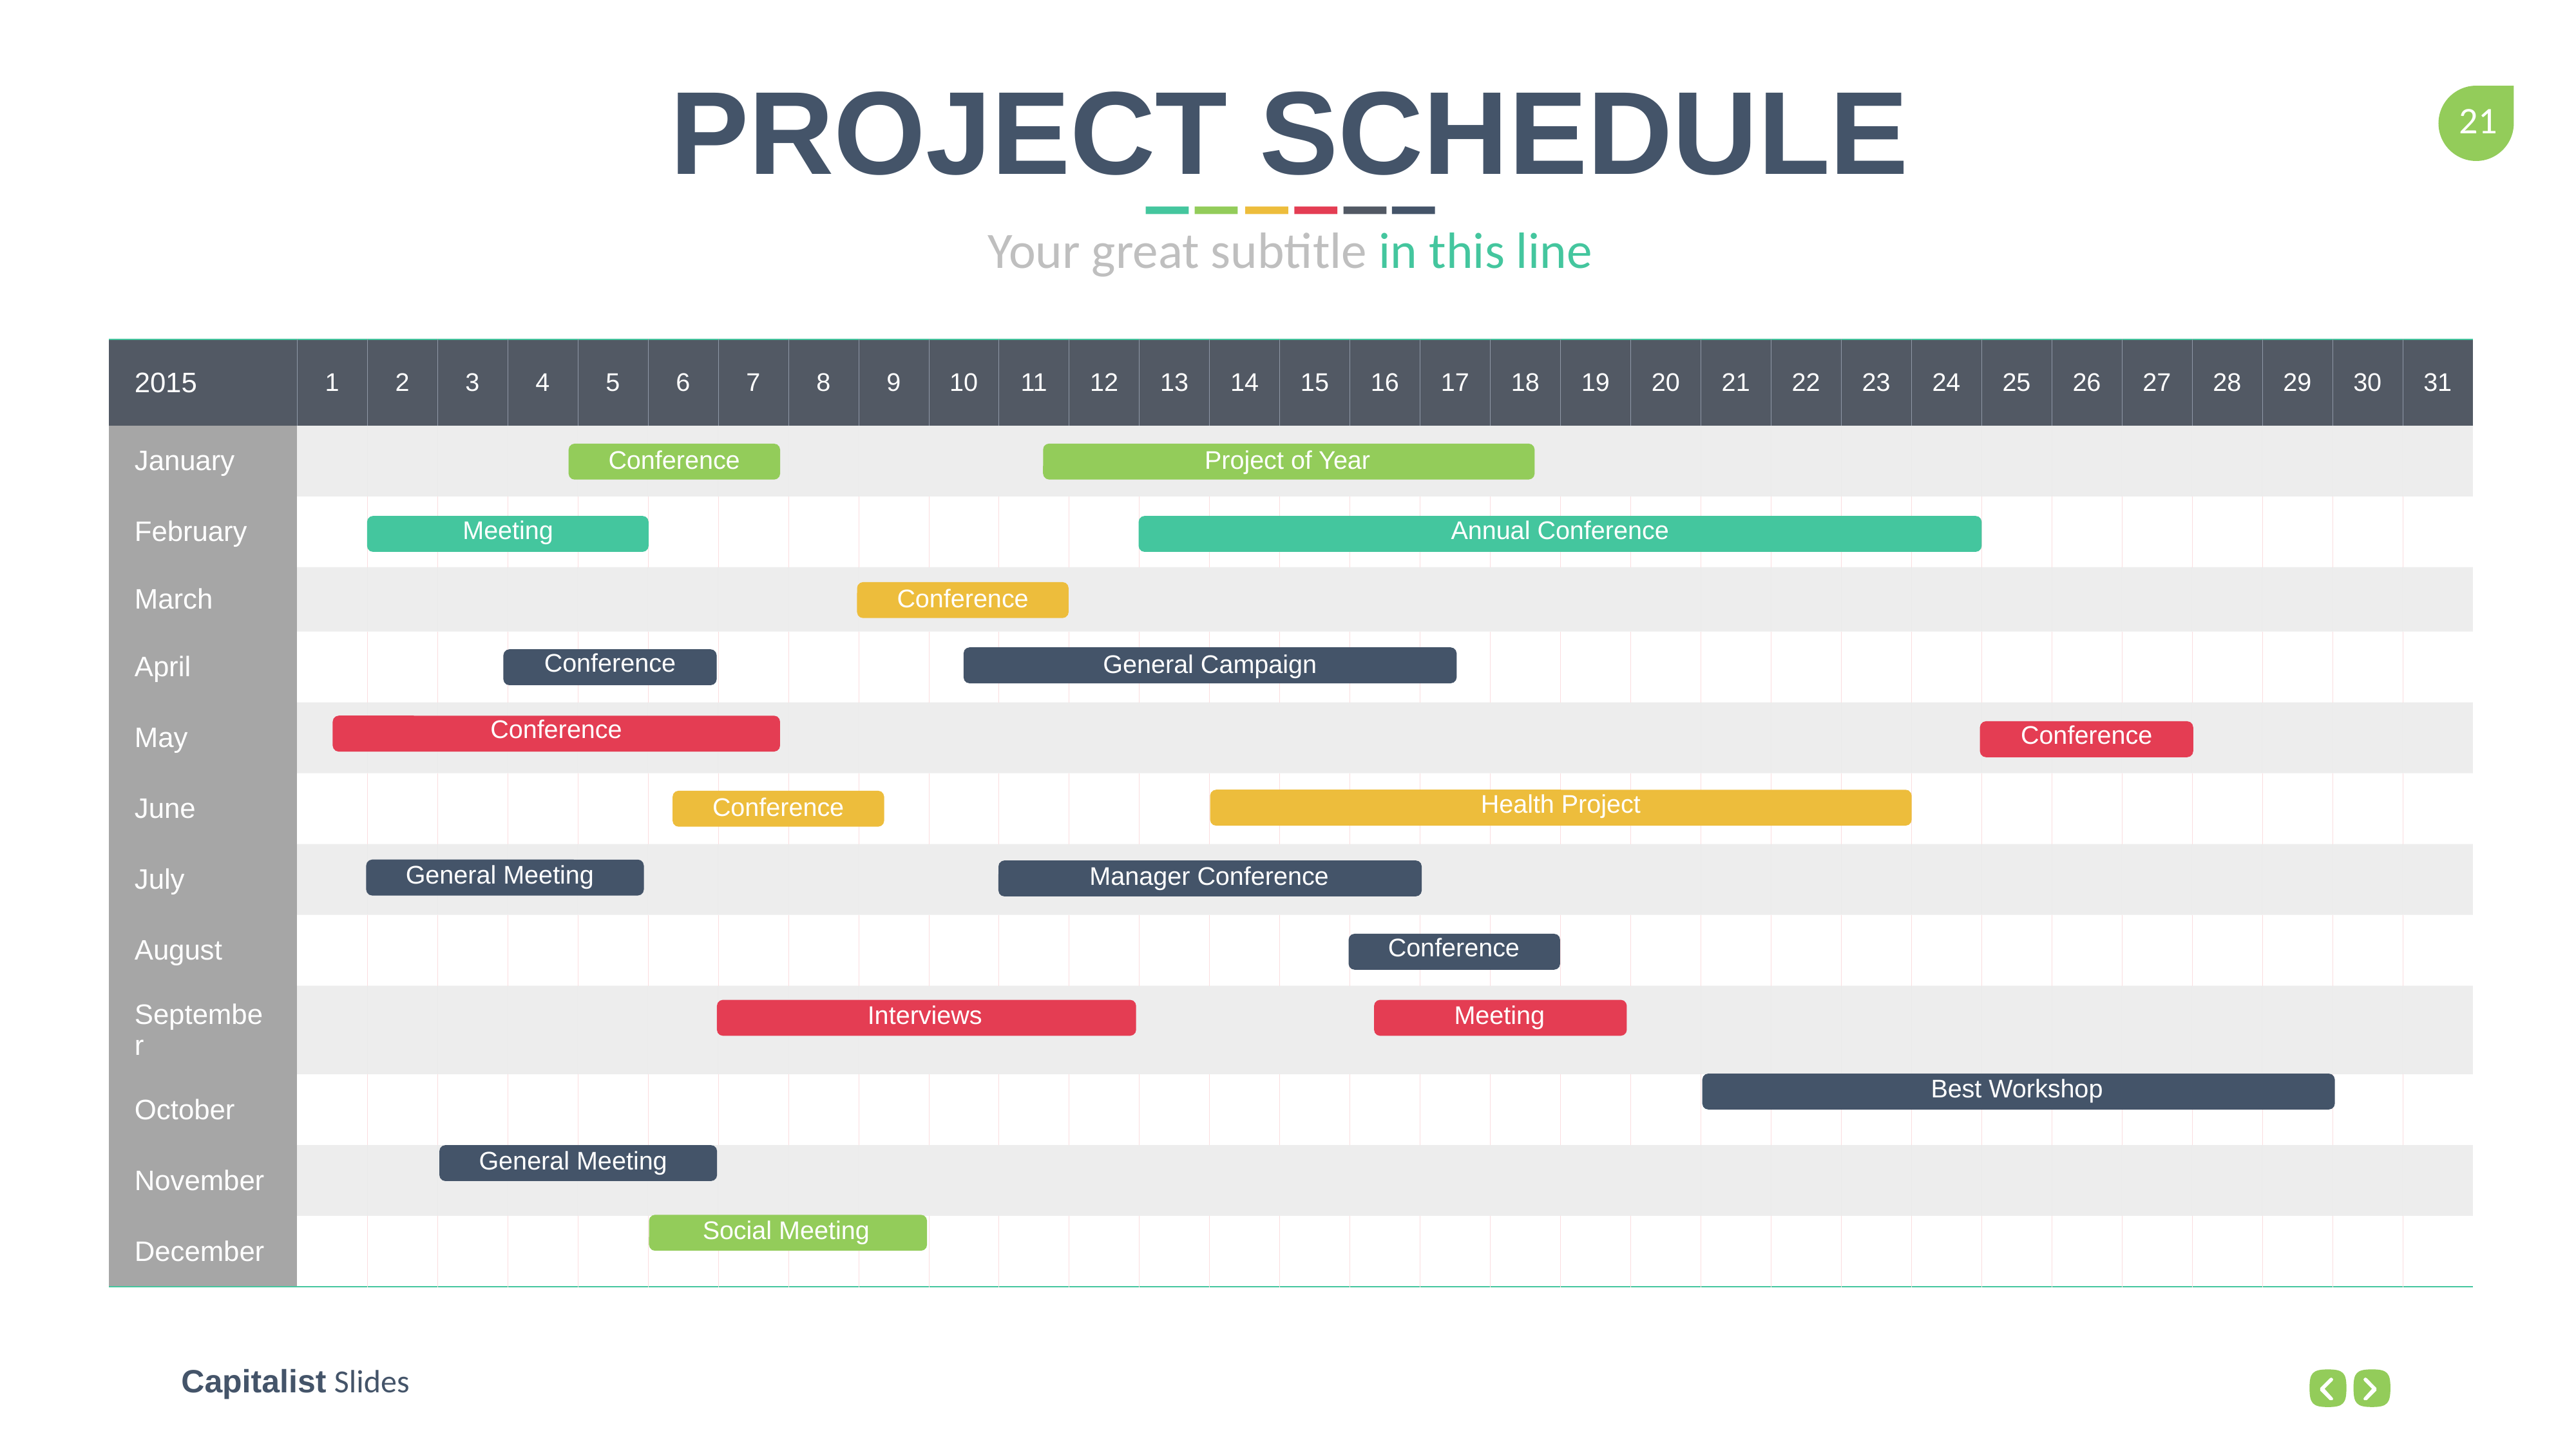

PROJECT SCHEDULE

Your great subtitle in this line
| 2015 | 1 | 2 | 3 | 4 | 5 | 6 | 7 | 8 | 9 | 10 | 11 | 12 | 13 | 14 | 15 | 16 | 17 | 18 | 19 | 20 | 21 | 22 | 23 | 24 | 25 | 26 | 27 | 28 | 29 | 30 | 31 |
| --- | --- | --- | --- | --- | --- | --- | --- | --- | --- | --- | --- | --- | --- | --- | --- | --- | --- | --- | --- | --- | --- | --- | --- | --- | --- | --- | --- | --- | --- | --- | --- |
| January |  |  |  |  |  |  |  |  |  |  |  |  |  |  |  |  |  |  |  |  |  |  |  |  |  |  |  |  |  |  |  |
| February |  |  |  |  |  |  |  |  |  |  |  |  |  |  |  |  |  |  |  |  |  |  |  |  |  |  |  |  |  |  |  |
| March |  |  |  |  |  |  |  |  |  |  |  |  |  |  |  |  |  |  |  |  |  |  |  |  |  |  |  |  |  |  |  |
| April |  |  |  |  |  |  |  |  |  |  |  |  |  |  |  |  |  |  |  |  |  |  |  |  |  |  |  |  |  |  |  |
| May |  |  |  |  |  |  |  |  |  |  |  |  |  |  |  |  |  |  |  |  |  |  |  |  |  |  |  |  |  |  |  |
| June |  |  |  |  |  |  |  |  |  |  |  |  |  |  |  |  |  |  |  |  |  |  |  |  |  |  |  |  |  |  |  |
| July |  |  |  |  |  |  |  |  |  |  |  |  |  |  |  |  |  |  |  |  |  |  |  |  |  |  |  |  |  |  |  |
| August |  |  |  |  |  |  |  |  |  |  |  |  |  |  |  |  |  |  |  |  |  |  |  |  |  |  |  |  |  |  |  |
| September |  |  |  |  |  |  |  |  |  |  |  |  |  |  |  |  |  |  |  |  |  |  |  |  |  |  |  |  |  |  |  |
| October |  |  |  |  |  |  |  |  |  |  |  |  |  |  |  |  |  |  |  |  |  |  |  |  |  |  |  |  |  |  |  |
| November |  |  |  |  |  |  |  |  |  |  |  |  |  |  |  |  |  |  |  |  |  |  |  |  |  |  |  |  |  |  |  |
| December |  |  |  |  |  |  |  |  |  |  |  |  |  |  |  |  |  |  |  |  |  |  |  |  |  |  |  |  |  |  |  |
Conference

Project of Year

Meeting

Annual Conference

Conference

Conference

General Campaign

Conference

Conference

Health Project

Conference

General Meeting

Manager Conference

Conference

Interviews

Meeting

Best Workshop

General Meeting

Social Meeting